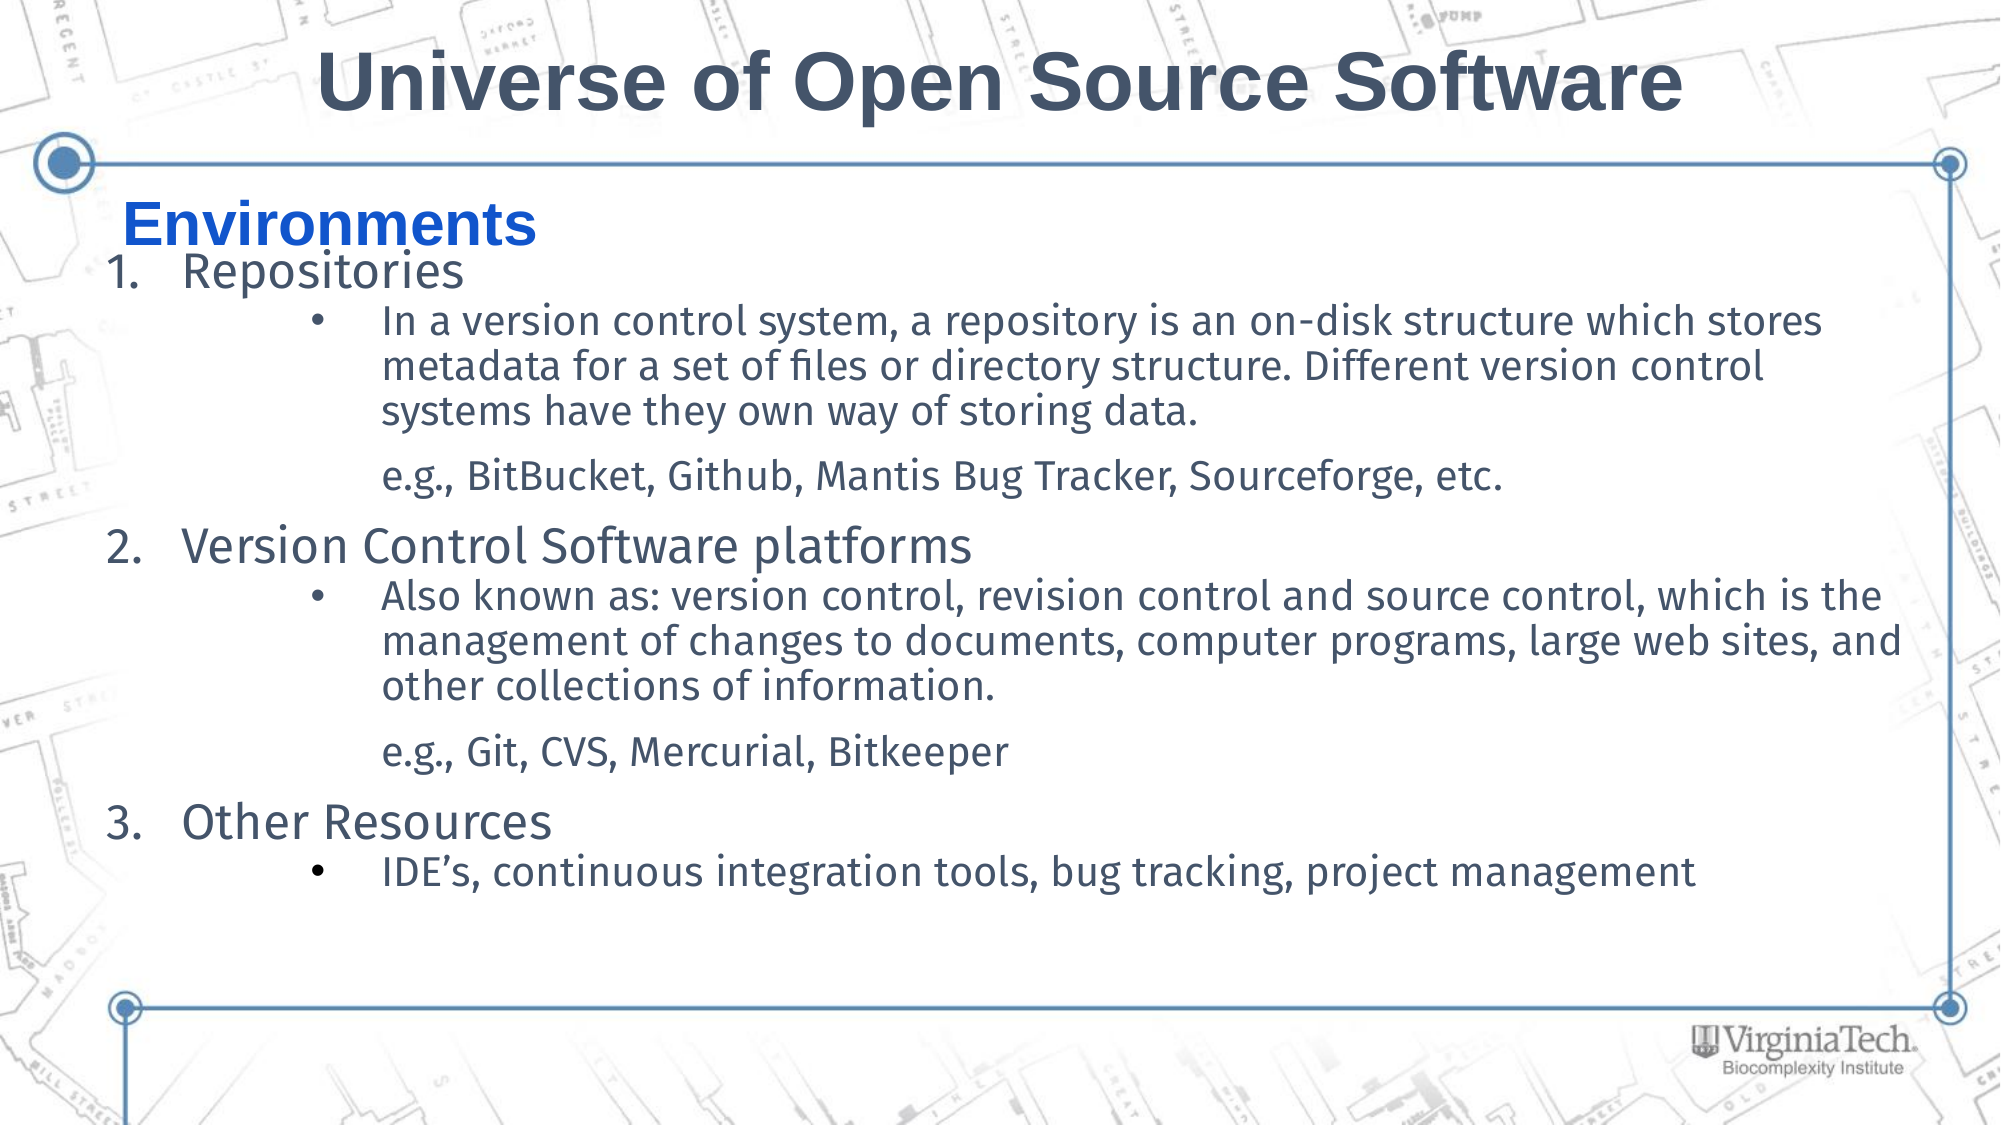

# Universe of Open Source Software
Environments
Repositories
In a version control system, a repository is an on-disk structure which stores metadata for a set of files or directory structure. Different version control systems have they own way of storing data.
e.g., BitBucket, Github, Mantis Bug Tracker, Sourceforge, etc.
Version Control Software platforms
Also known as: version control, revision control and source control, which is the management of changes to documents, computer programs, large web sites, and other collections of information.
e.g., Git, CVS, Mercurial, Bitkeeper
Other Resources
IDE’s, continuous integration tools, bug tracking, project management